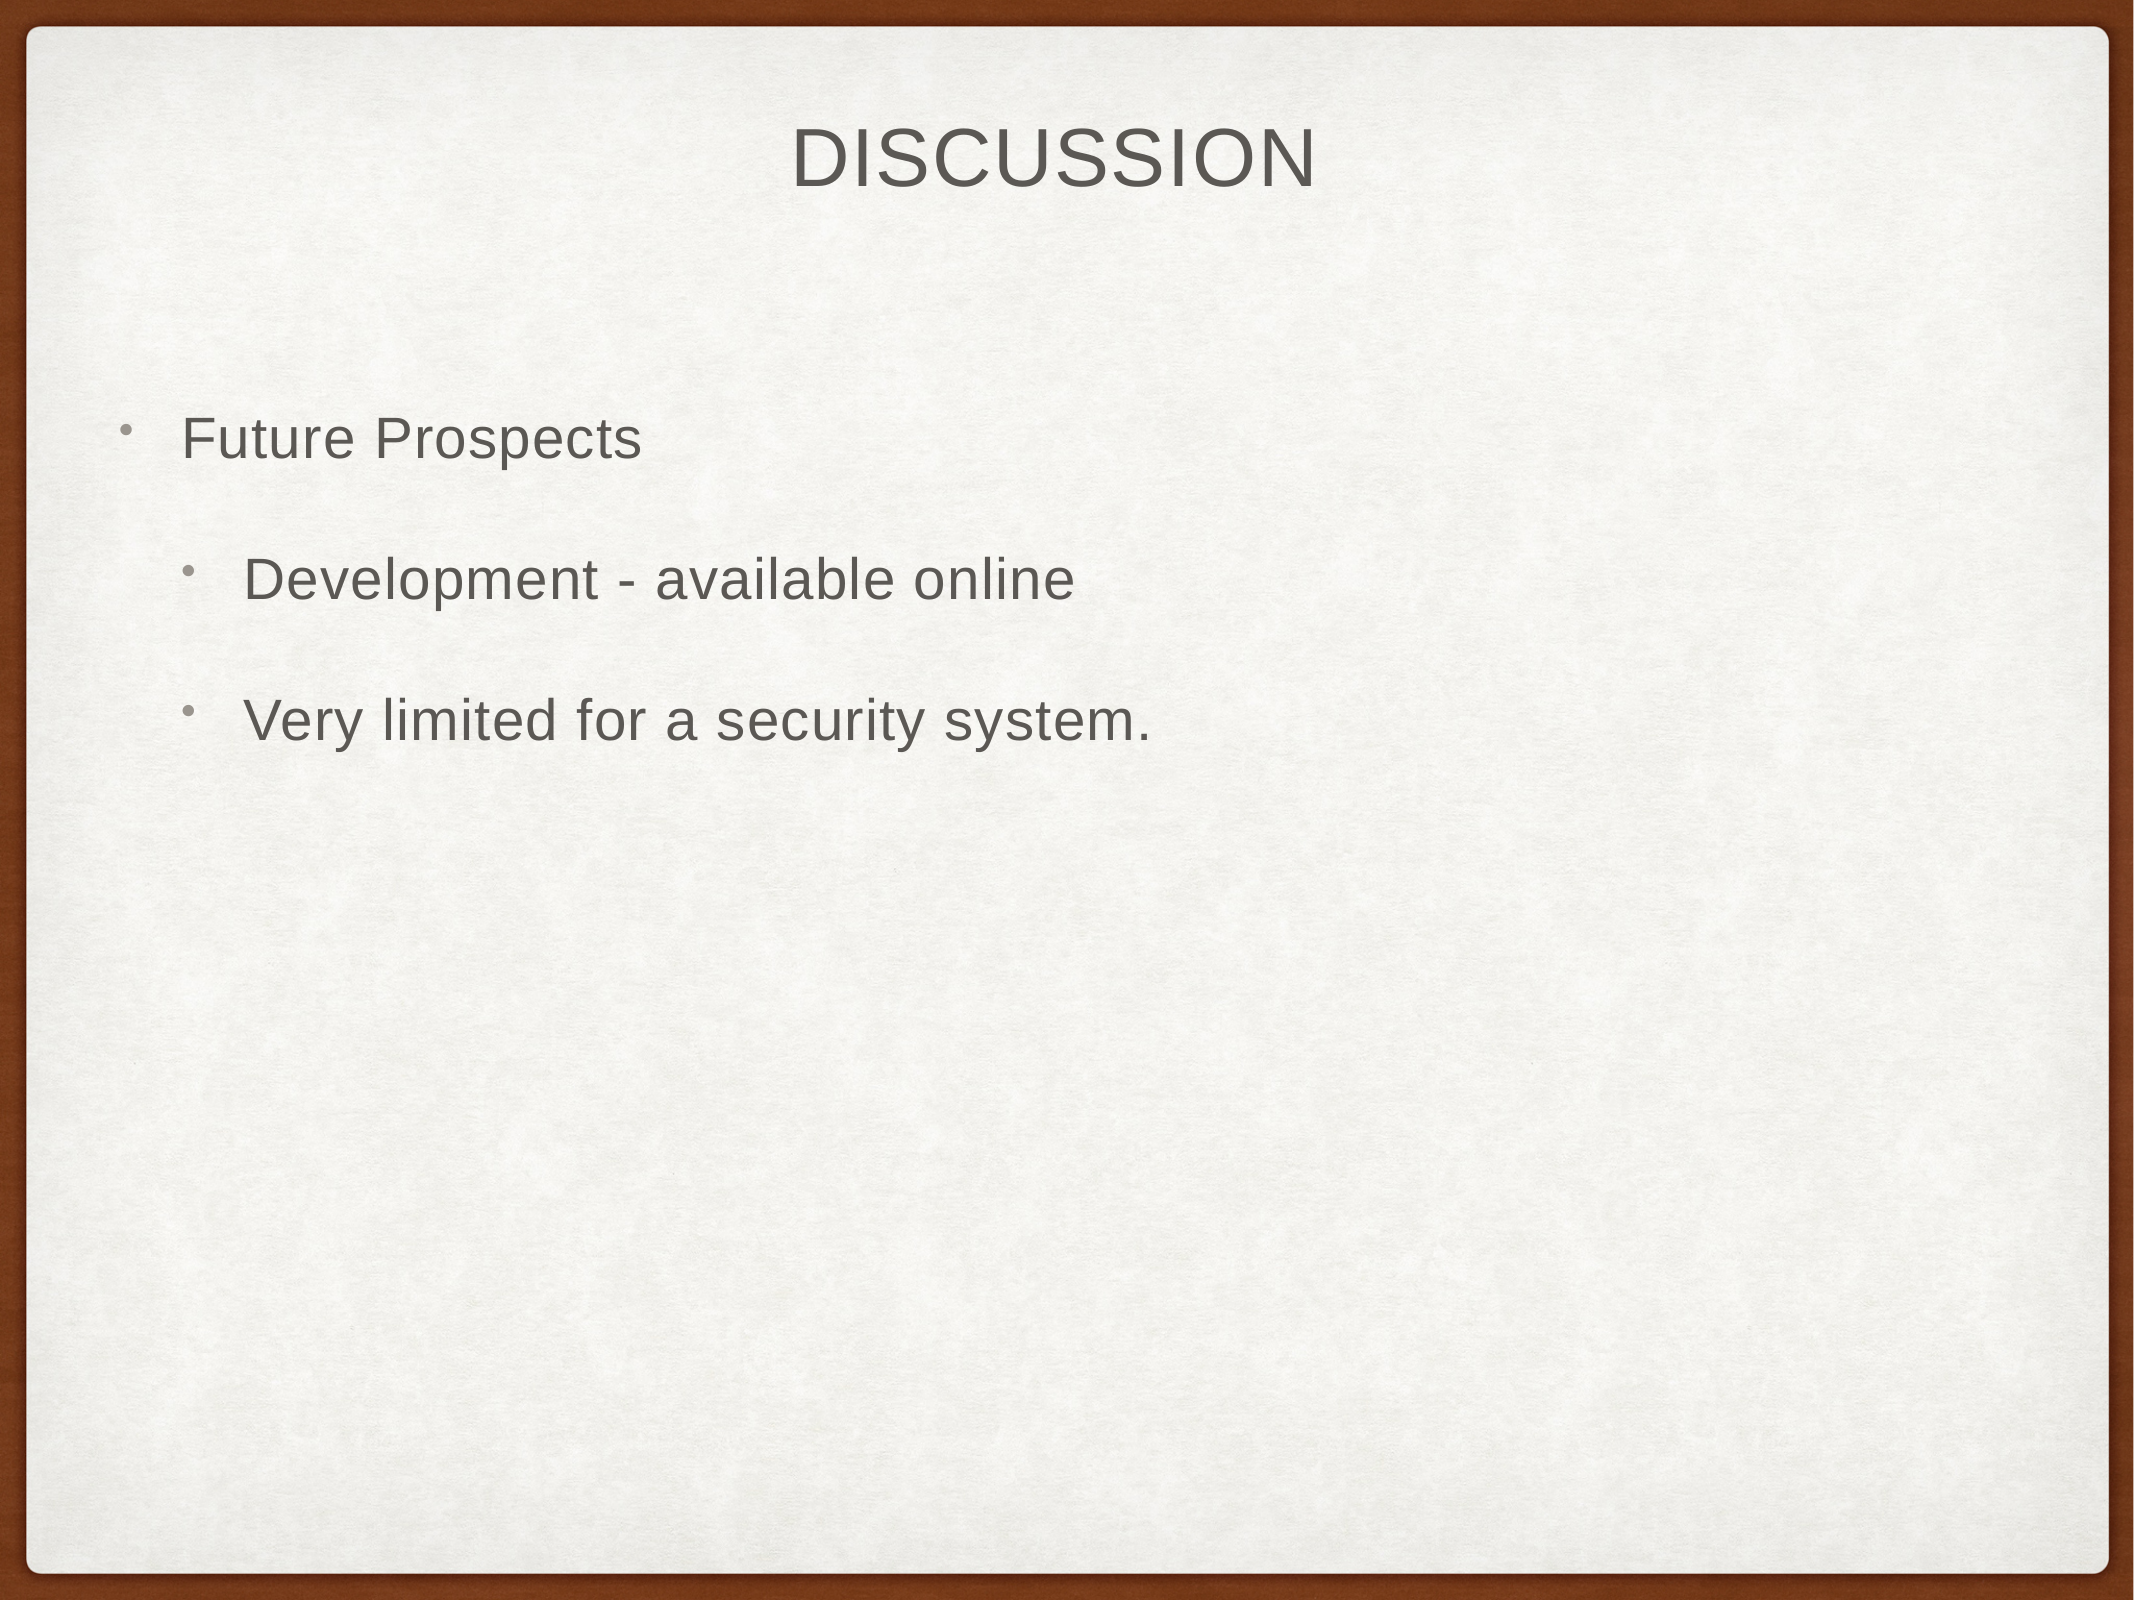

# Discussion

Future Prospects
Development - available online
Very limited for a security system.